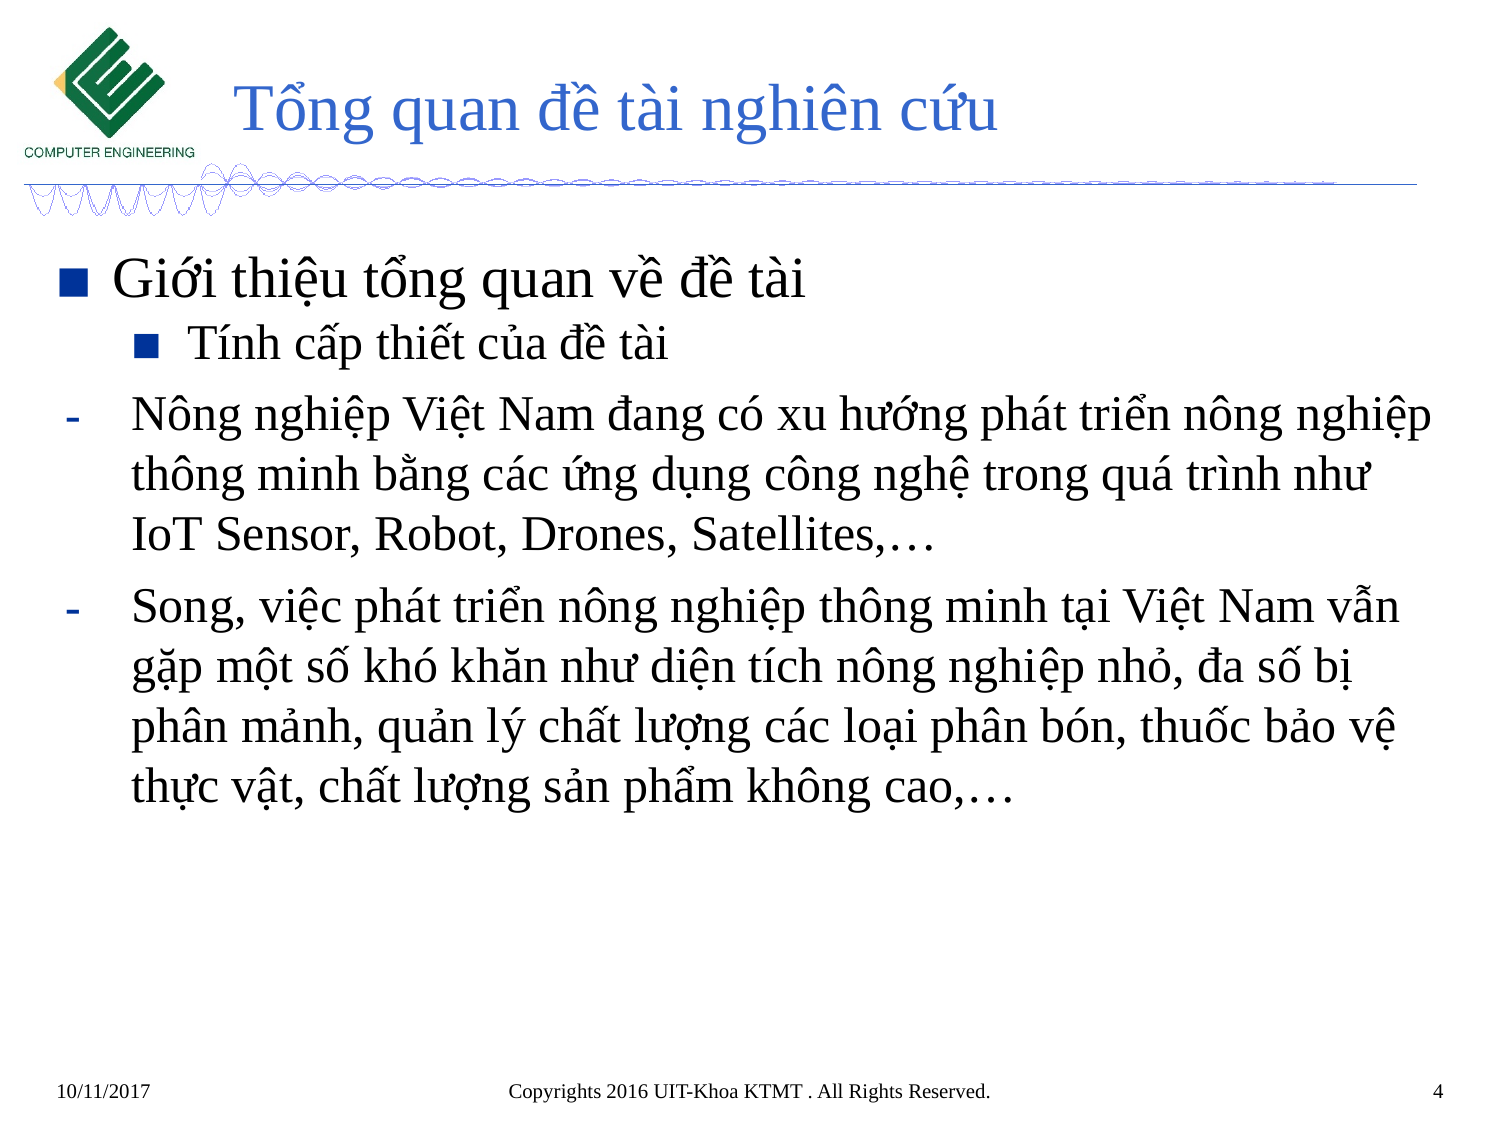

# Tổng quan đề tài nghiên cứu
Giới thiệu tổng quan về đề tài
Tính cấp thiết của đề tài
Nông nghiệp Việt Nam đang có xu hướng phát triển nông nghiệp thông minh bằng các ứng dụng công nghệ trong quá trình như IoT Sensor, Robot, Drones, Satellites,…
Song, việc phát triển nông nghiệp thông minh tại Việt Nam vẫn gặp một số khó khăn như diện tích nông nghiệp nhỏ, đa số bị phân mảnh, quản lý chất lượng các loại phân bón, thuốc bảo vệ thực vật, chất lượng sản phẩm không cao,…

Copyrights 2016 UIT-Khoa KTMT . All Rights Reserved.
4
10/11/2017